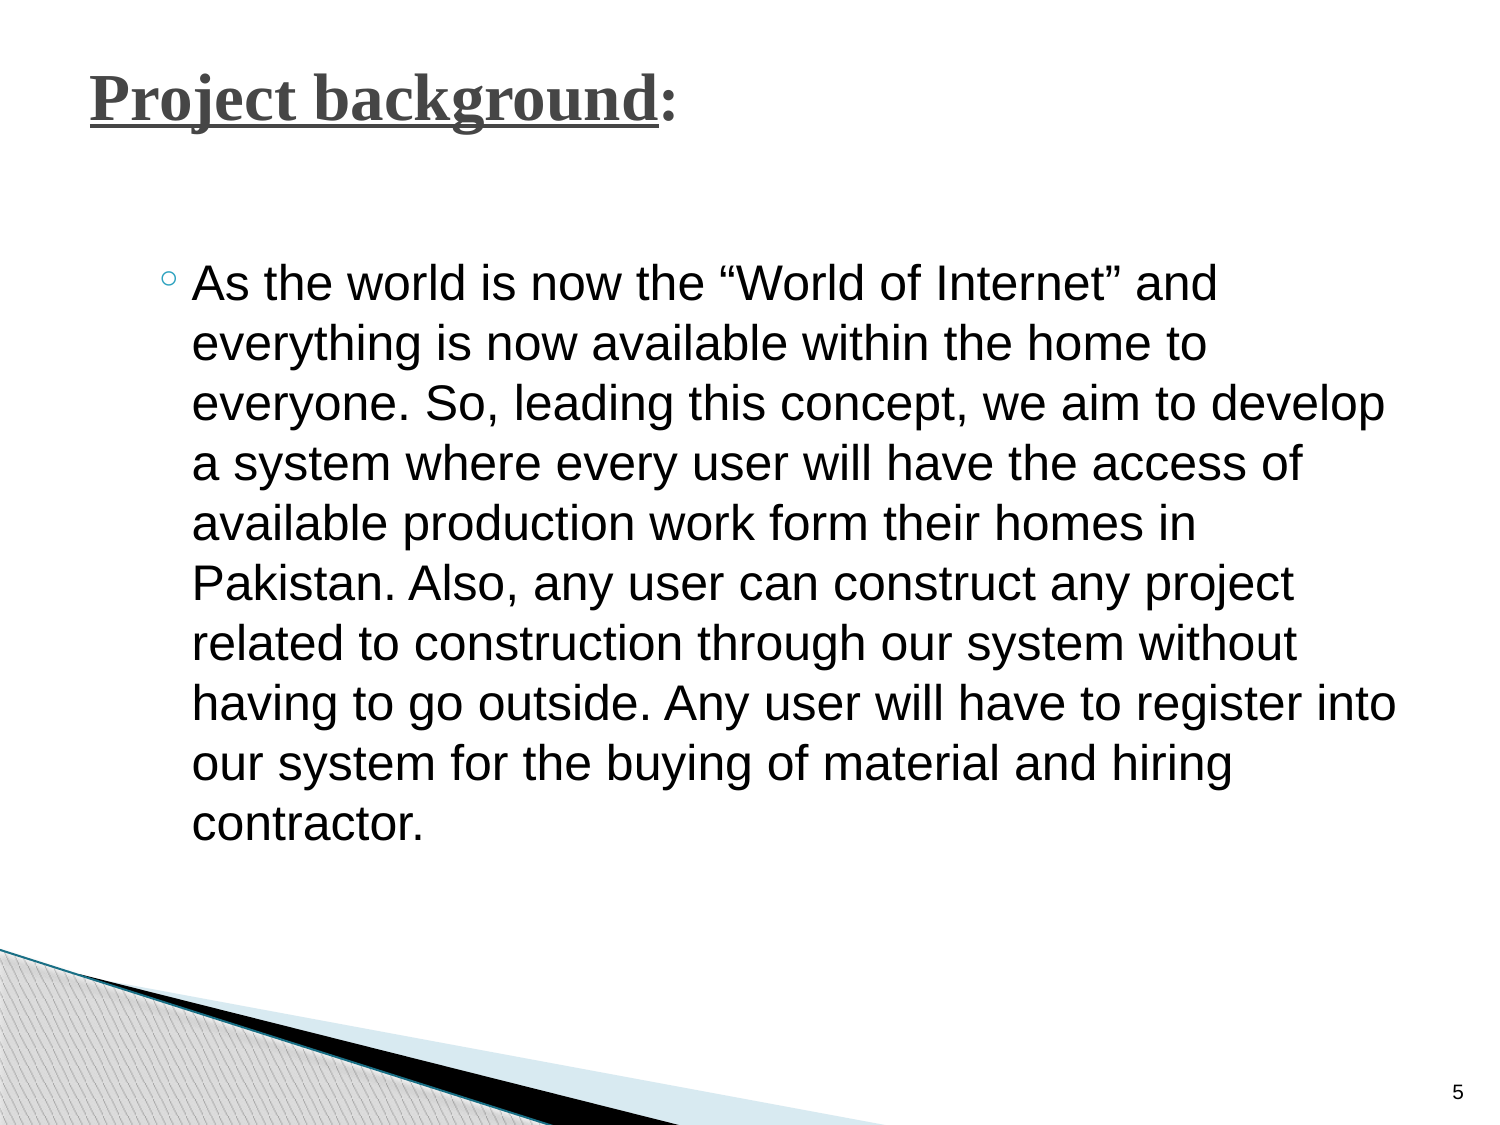

# Project background:
As the world is now the “World of Internet” and everything is now available within the home to everyone. So, leading this concept, we aim to develop a system where every user will have the access of available production work form their homes in Pakistan. Also, any user can construct any project related to construction through our system without having to go outside. Any user will have to register into our system for the buying of material and hiring contractor.

5